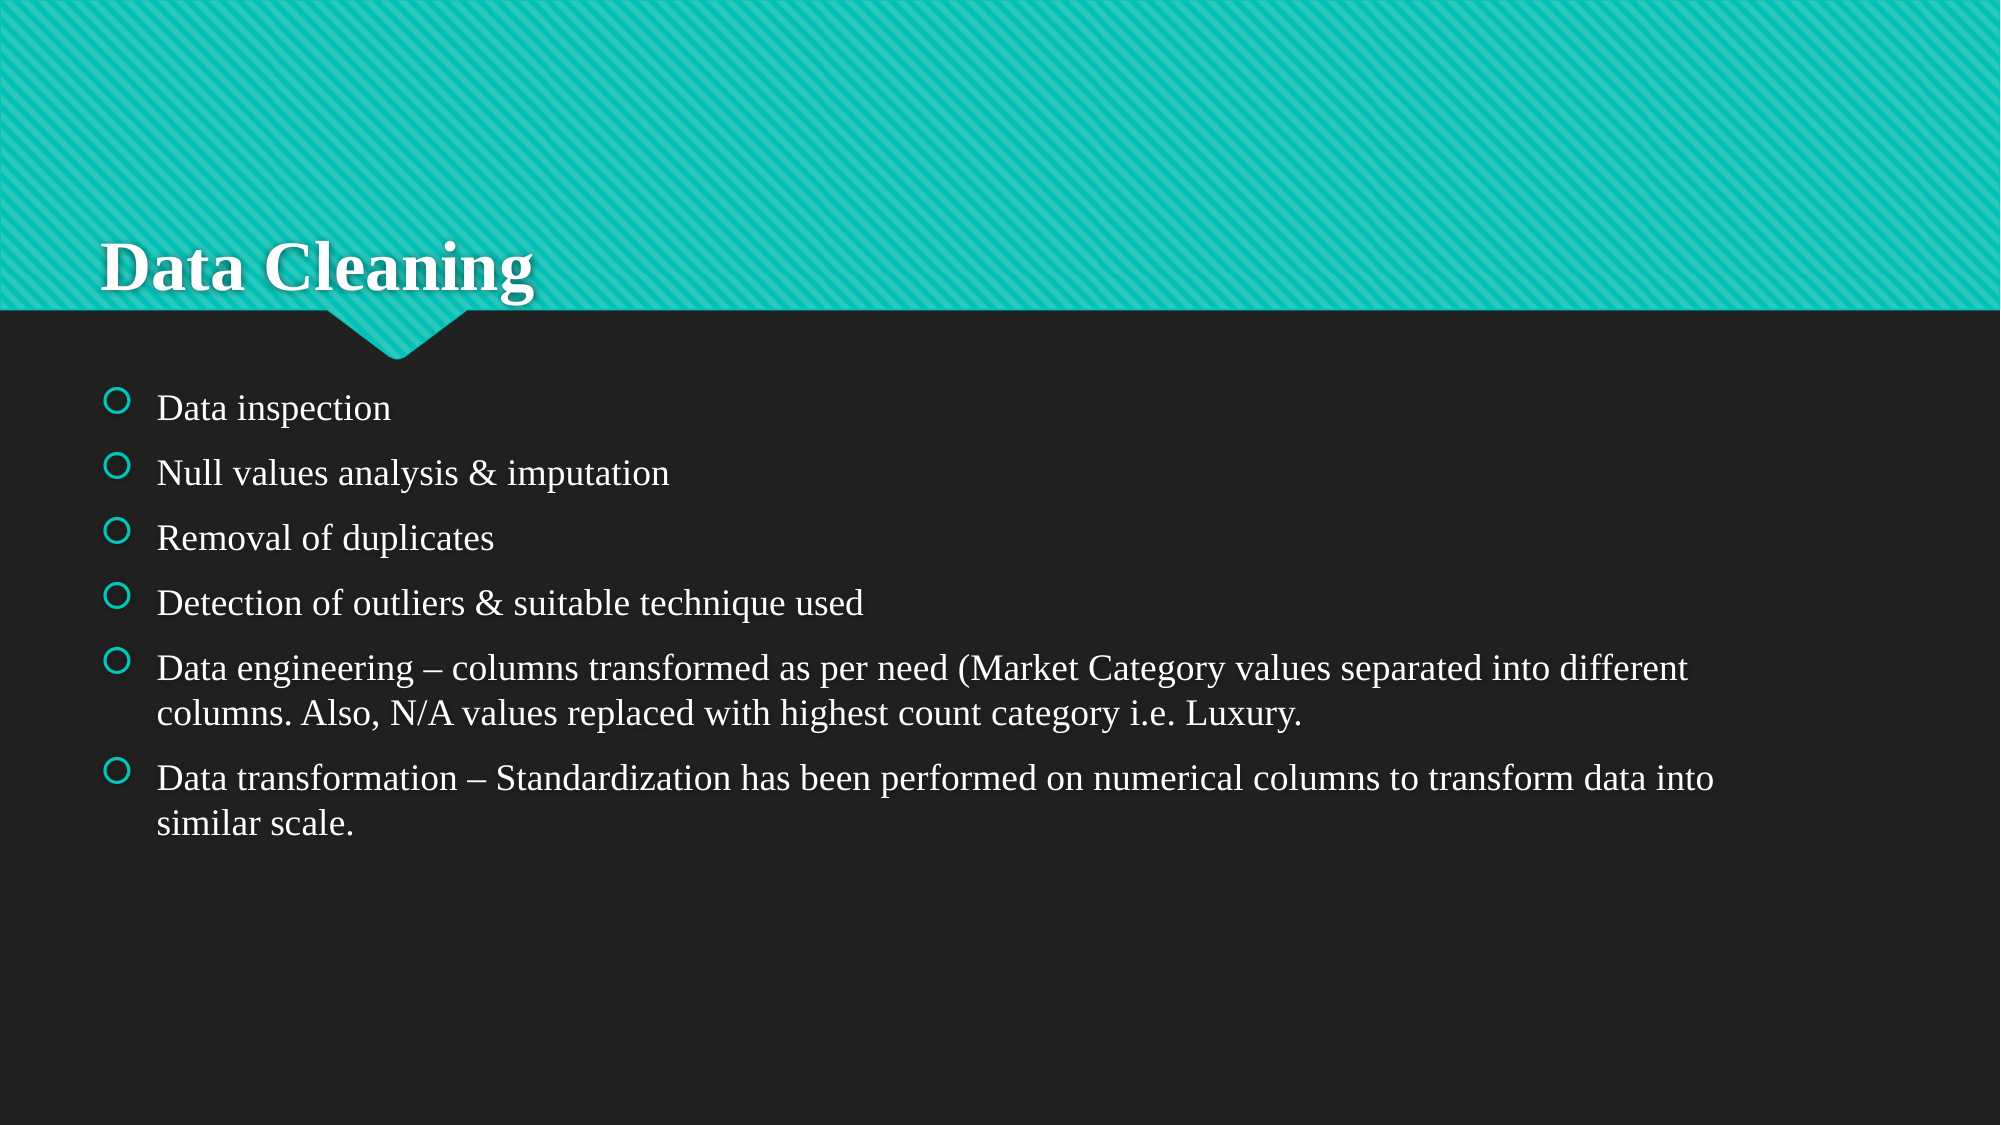

# Data Cleaning
Data inspection
Null values analysis & imputation
Removal of duplicates
Detection of outliers & suitable technique used
Data engineering – columns transformed as per need (Market Category values separated into different columns. Also, N/A values replaced with highest count category i.e. Luxury.
Data transformation – Standardization has been performed on numerical columns to transform data into similar scale.